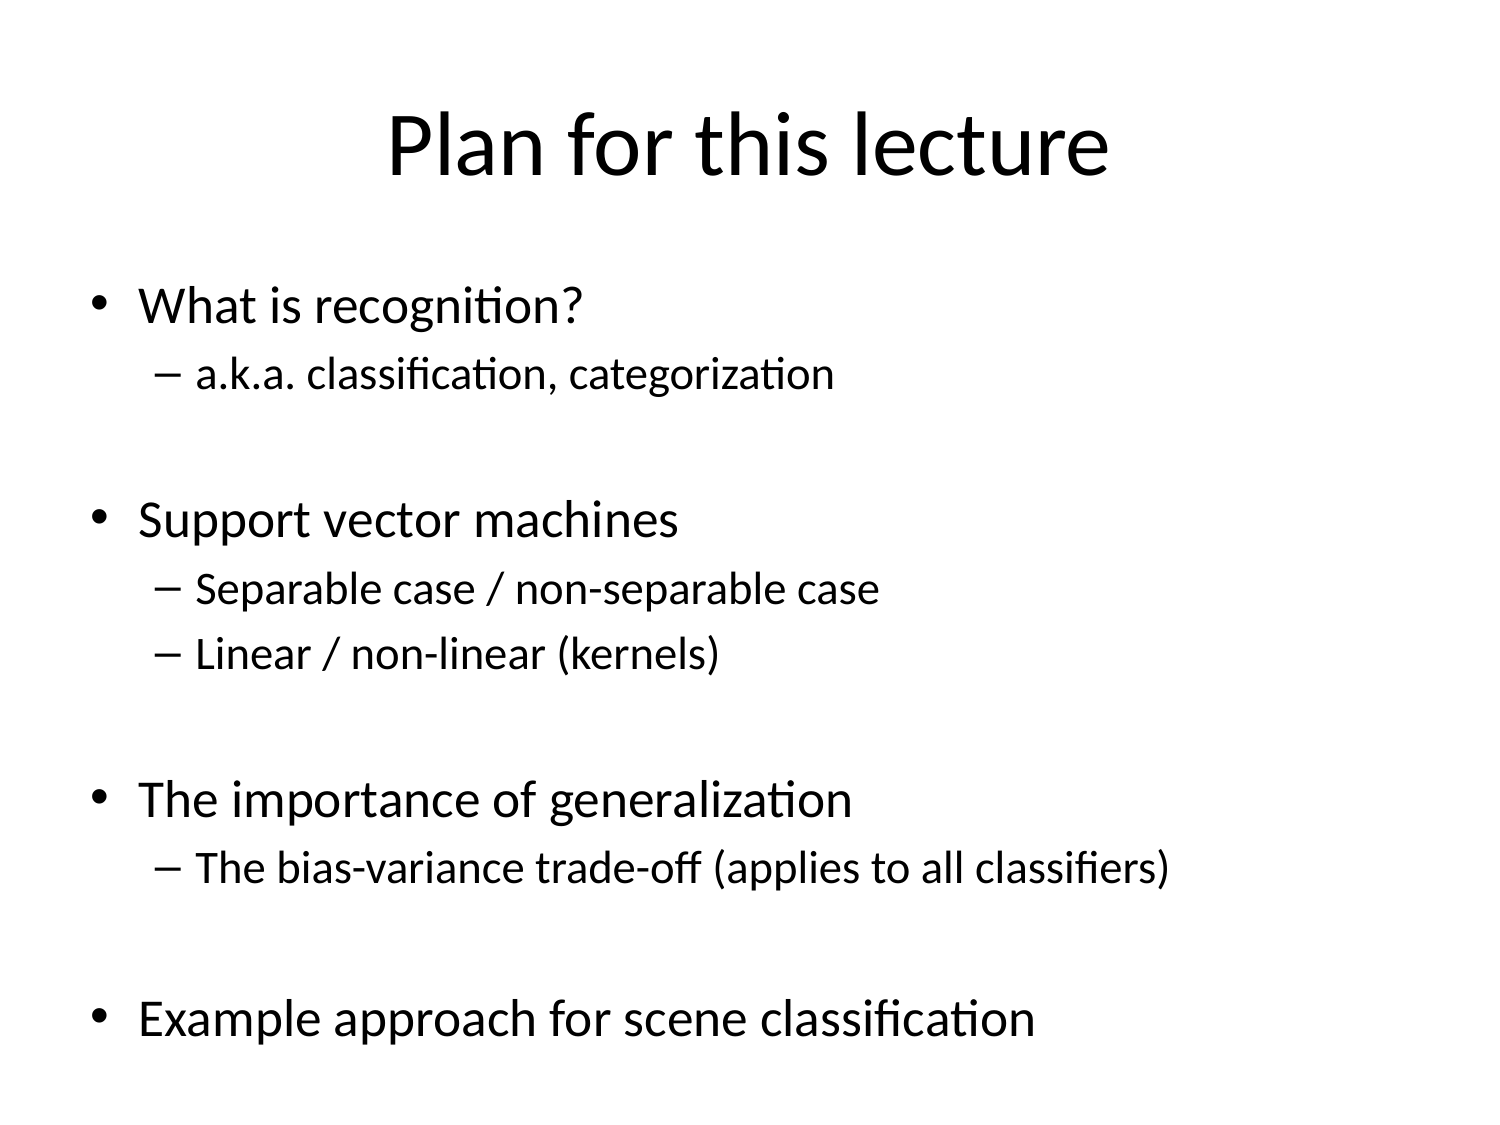

# Plan for this lecture
What is recognition?
a.k.a. classification, categorization

Support vector machines
Separable case / non-separable case
Linear / non-linear (kernels)

The importance of generalization
The bias-variance trade-off (applies to all classifiers)

Example approach for scene classification